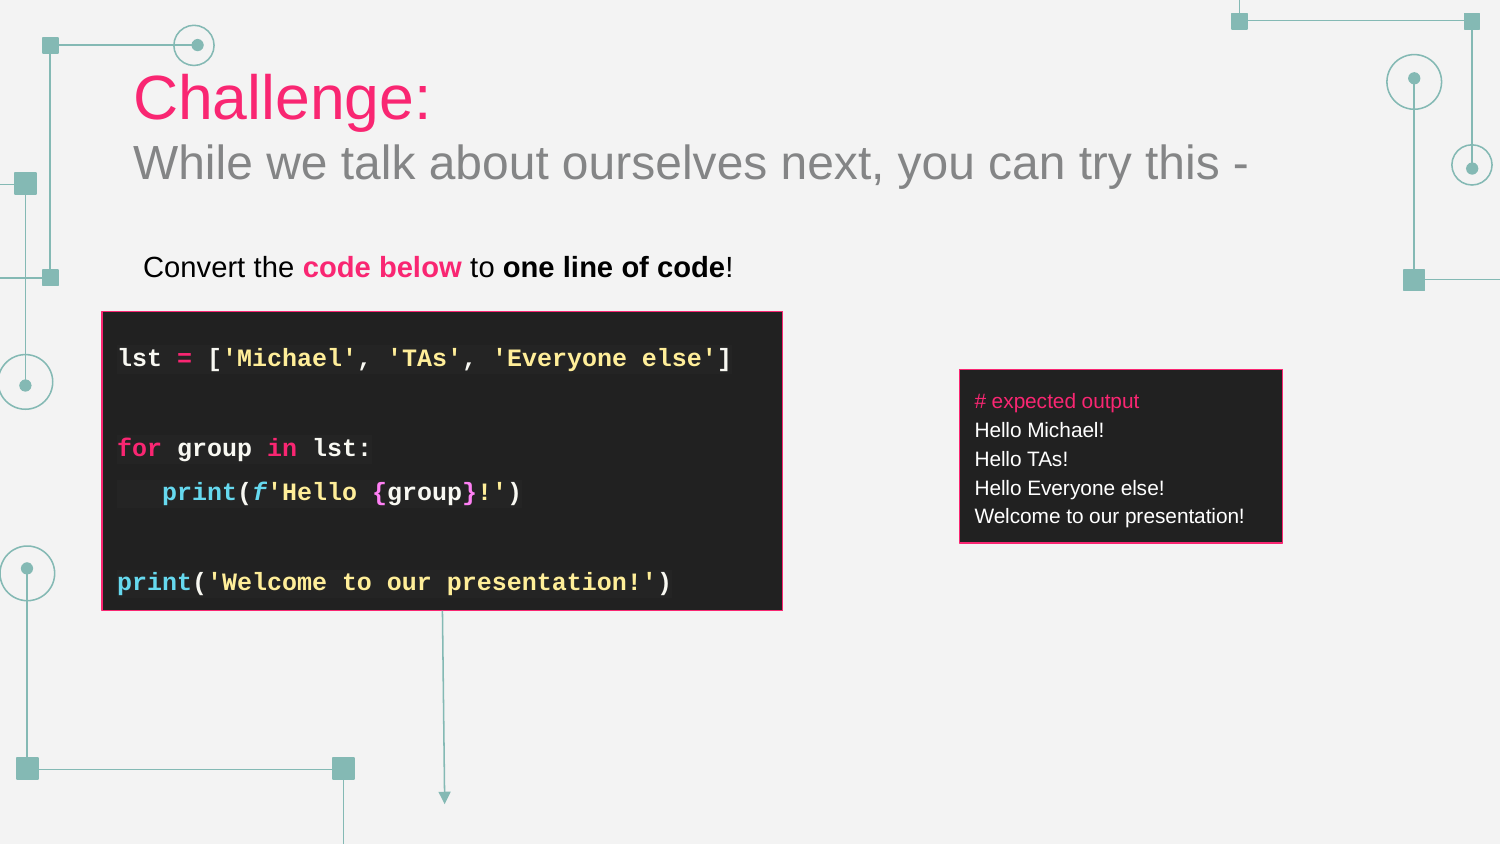

# Challenge:
While we talk about ourselves next, you can try this -
Convert the code below to one line of code!
lst = ['Michael', 'TAs', 'Everyone else']

for group in lst:
   print(f'Hello {group}!')

print('Welcome to our presentation!')
# expected output Hello Michael!
Hello TAs!
Hello Everyone else!
Welcome to our presentation!